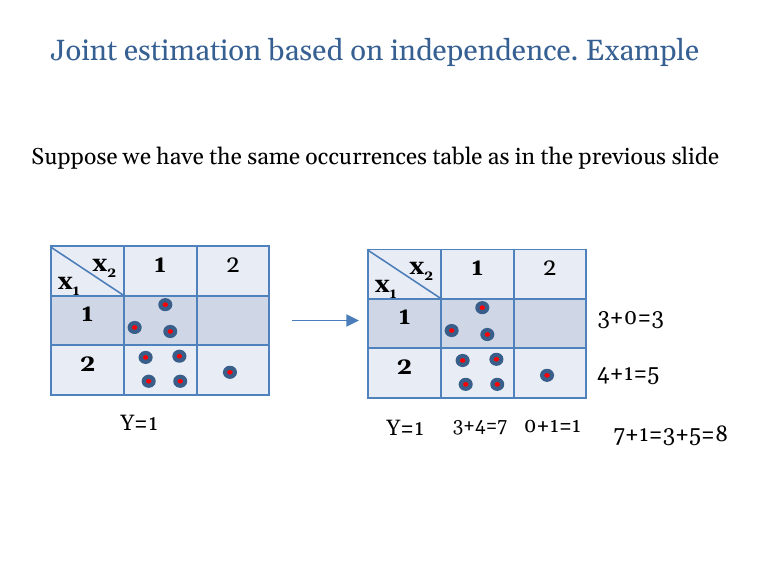

# Joint estimation based on independence. Example
Suppose we have the same occurrences table as in the previous slide
x2
x2
|  | 1 | 2 |
| --- | --- | --- |
| 1 |  |  |
| 2 |  |  |
|  | 1 | 2 |
| --- | --- | --- |
| 1 |  |  |
| 2 |  |  |
x1
x1

3+0=3

4+1=5

Y=1
0+1=1
3+4=7
Y=1
7+1=3+5=8